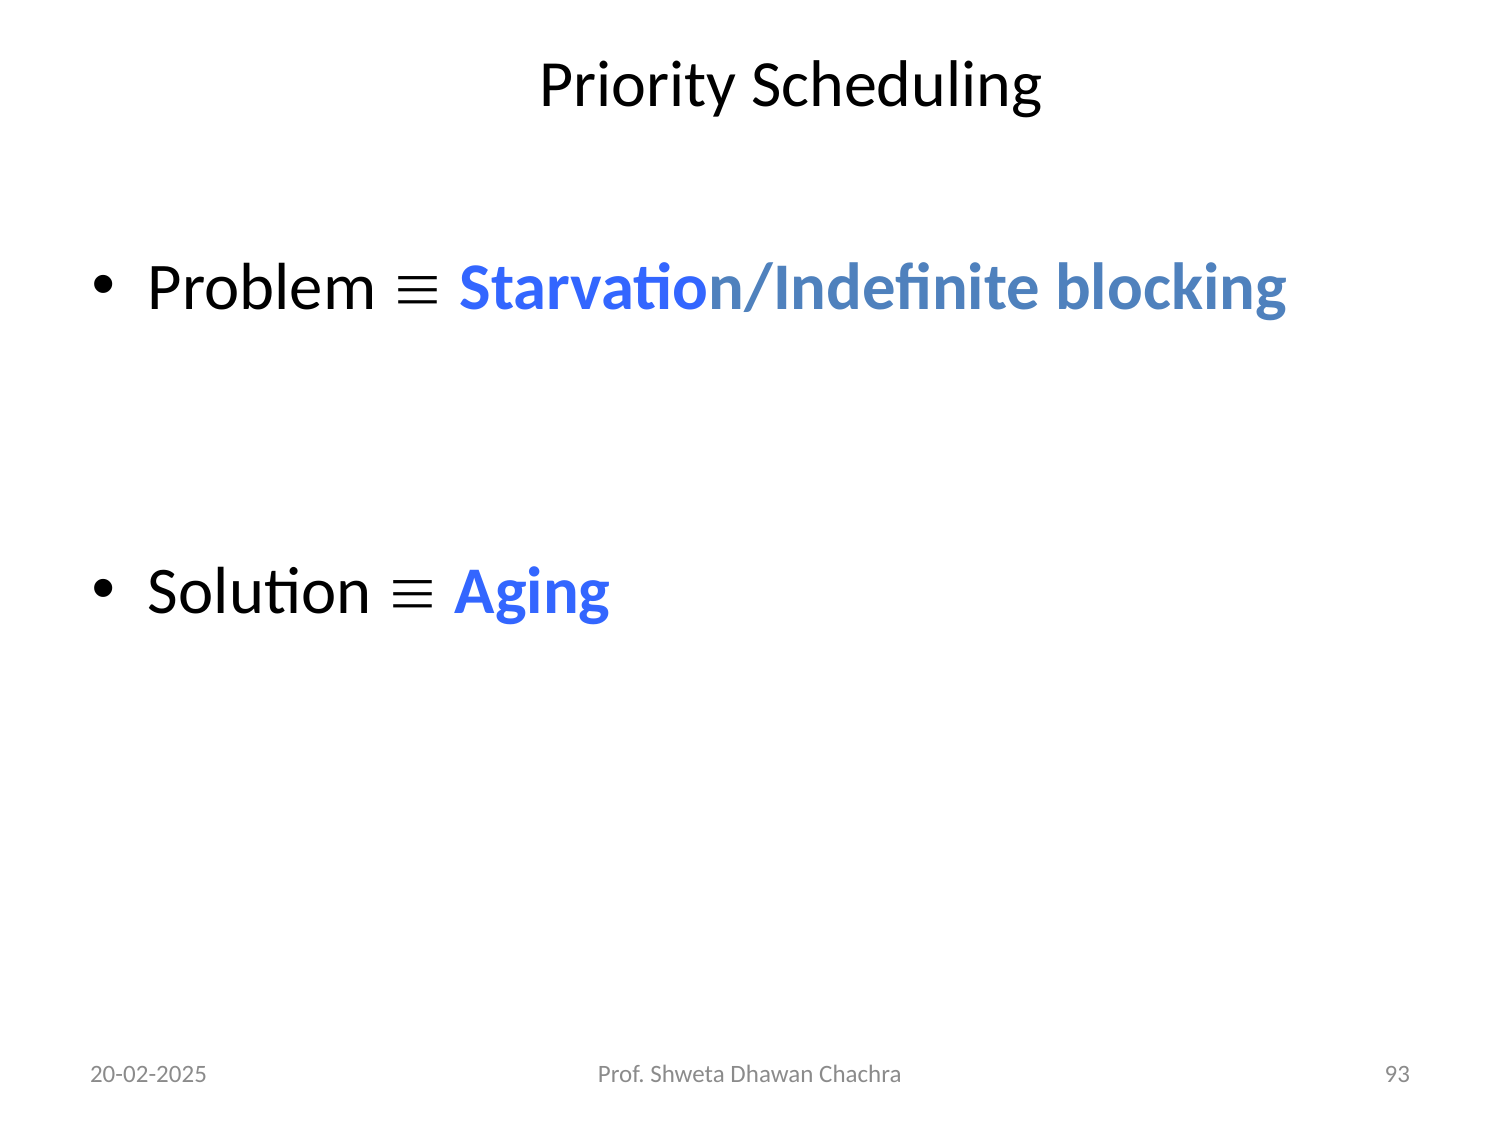

# Priority Scheduling

Problem ≡ Starvation/Indefinite blocking

Solution ≡ Aging

20-02-2025
Prof. Shweta Dhawan Chachra
93